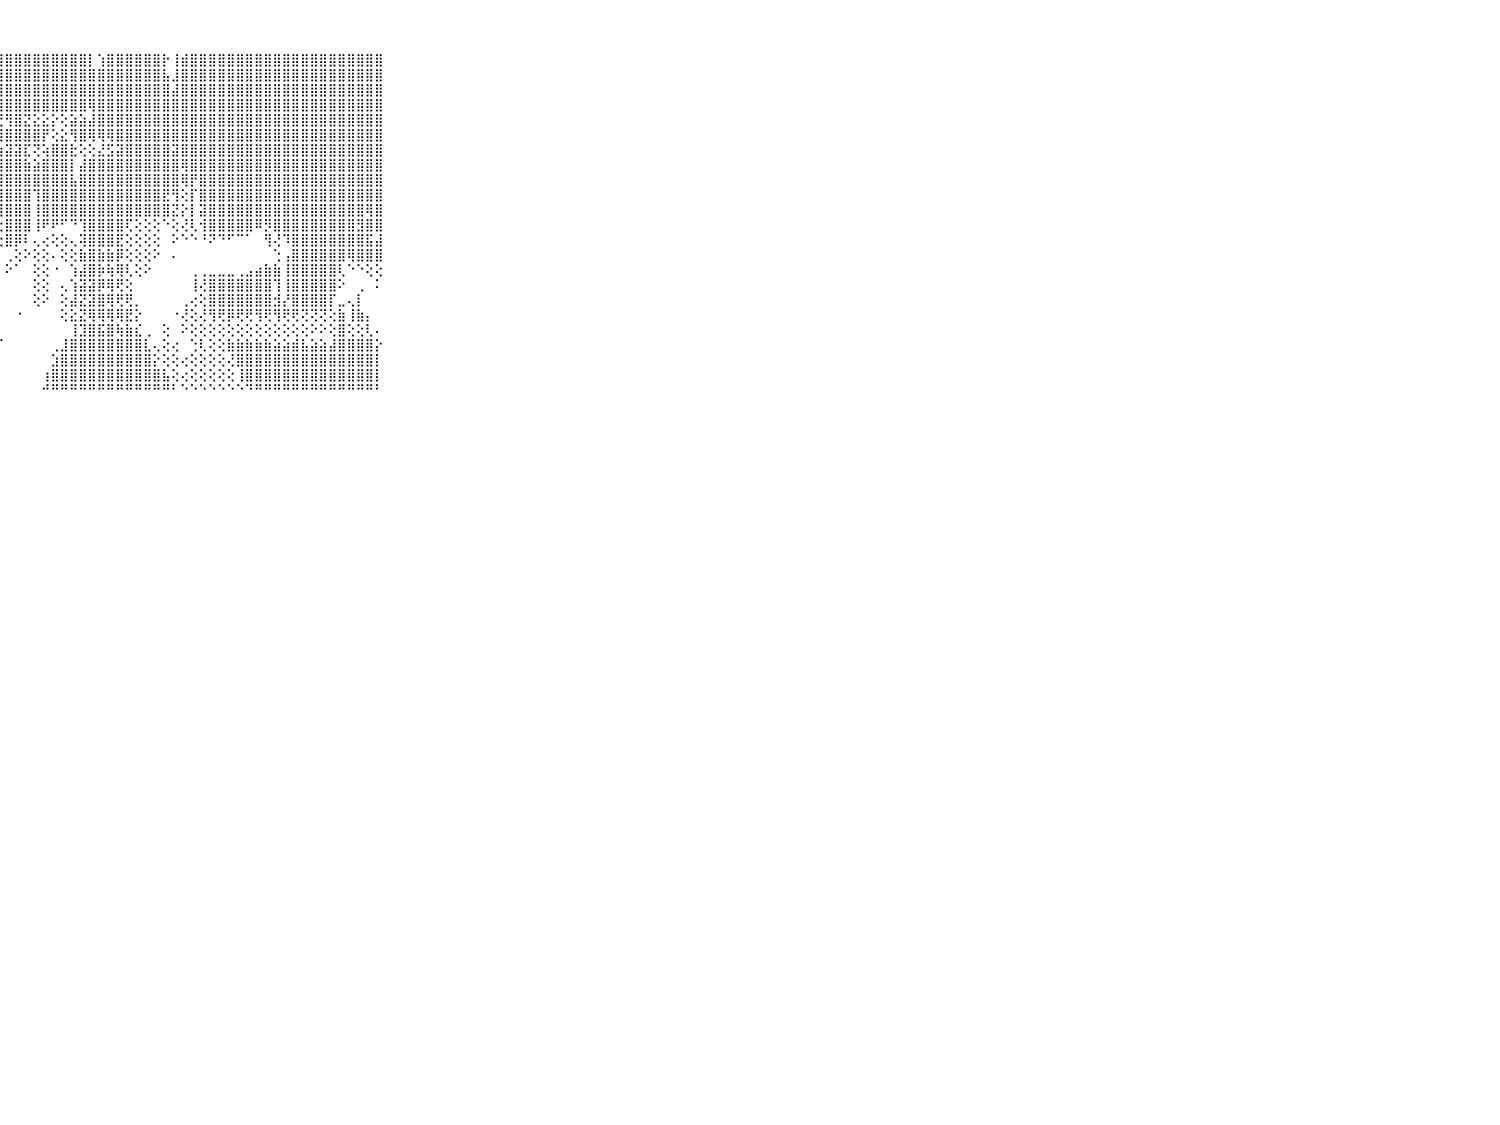

⠀⠀⠀⠀⠀⠀⠀⠀⠀⠀⠀⢝⢕⡝⢿⣿⣷⣿⣿⣿⣿⣿⣿⣿⣿⣿⣿⣿⣿⣿⣿⣿⣿⣿⣿⣿⣿⡇⢱⣿⣿⣿⣿⣿⣿⡗⢸⣾⣿⣿⣿⣿⣿⣿⣿⣿⣿⣿⣿⣿⣿⣿⣿⣿⣿⣿⣿⣿⣿⠀⠀⠀⠀⠀⠀⠀⠀⠀⠀⠀⠀
⠀⠀⠀⠀⠀⠀⠀⠀⠀⠀⠀⢼⣿⣿⣕⢸⣿⣿⣿⣿⣿⣿⣿⣿⣿⣿⣿⣿⣿⣿⣿⣿⣿⣿⣿⣿⣿⣿⣿⣿⣿⣿⣿⣿⣿⣧⣸⣿⣿⣿⣿⣿⣿⣿⣿⣿⣿⣿⣿⣿⣿⣿⣿⣿⣿⣿⣿⣿⣿⠀⠀⠀⠀⠀⠀⠀⠀⠀⠀⠀⠀
⠀⠀⠀⠀⠀⠀⠀⠀⠀⠀⠀⣿⣿⣿⣿⣿⣿⣿⣿⣿⣿⣿⣿⣿⣿⣿⣿⣿⣿⣿⣿⣿⣿⣿⣿⣿⣿⣿⣿⣿⣿⣿⣿⣿⣿⣿⣼⣿⣿⣿⣿⣿⣿⣿⣿⣿⣿⣿⣿⣿⣿⣿⣿⣿⣿⣿⣿⣿⣿⠀⠀⠀⠀⠀⠀⠀⠀⠀⠀⠀⠀
⠀⠀⠀⠀⠀⠀⠀⠀⠀⠀⠀⣿⣿⣿⣿⣿⣿⣿⣿⣿⣿⣿⣿⣿⣿⣿⣿⣿⣿⣿⣿⣿⣿⣿⣿⣿⣿⢿⣿⣿⣿⣿⣿⣿⣿⣿⣿⣿⣿⣿⣿⣿⣿⣿⣿⣿⣿⣿⣿⣿⣿⣿⣿⣿⣿⣿⣿⣿⣿⠀⠀⠀⠀⠀⠀⠀⠀⠀⠀⠀⠀
⠀⠀⠀⠀⠀⠀⠀⠀⠀⠀⠀⣿⣿⣿⣿⣿⢿⢿⢿⢿⢟⢟⢟⣻⣟⢟⢏⢝⢻⣿⣝⣕⣕⡕⢕⣵⣵⣼⣿⣿⣿⣿⣿⣿⣿⣿⣿⣿⣿⣿⣿⣿⣿⣿⣿⣿⣿⣿⣿⣿⣿⣿⣿⣿⣿⣿⣿⣿⣿⠀⠀⠀⠀⠀⠀⠀⠀⠀⠀⠀⠀
⠀⠀⠀⠀⠀⠀⠀⠀⠀⠀⠀⣿⣿⣿⣿⣿⢱⣵⣷⢕⢵⣷⣗⣿⣿⡿⢕⢻⣿⣿⣿⣿⡟⢕⣕⢻⣿⢿⢿⢿⣿⣿⣿⣿⣿⣿⣿⣿⣿⣿⣿⣿⣿⣿⣿⣿⣿⣿⣿⣿⣿⣿⣿⣿⣿⣿⣿⣿⣿⠀⠀⠀⠀⠀⠀⠀⠀⠀⠀⠀⠀
⠀⠀⠀⠀⠀⠀⠀⠀⠀⠀⠀⣿⣿⣿⣿⣷⢷⢟⢕⣵⣎⢟⢟⢟⢟⣵⣾⣷⣽⣽⣏⢝⢵⣿⣿⣗⢕⢕⣜⣫⣽⣿⣿⣿⣿⣿⣽⣿⣿⣿⣿⣿⣿⣿⣿⣿⣿⣿⣿⣿⣿⣿⣿⣿⣿⣿⣿⣿⣿⠀⠀⠀⠀⠀⠀⠀⠀⠀⠀⠀⠀
⠀⠀⠀⠀⠀⠀⠀⠀⠀⠀⠀⣿⣿⣿⣿⡟⢕⢕⣺⣿⣿⣵⡕⢕⢱⣽⣿⣿⣿⣿⣷⣵⣿⣿⣿⡇⣼⣿⣿⣿⣿⣿⣿⣿⣿⣿⣿⢿⣿⣿⣿⣿⣿⣿⣿⣿⣿⣿⣿⣿⣿⣿⣿⣿⣿⣿⣿⣿⣿⠀⠀⠀⠀⠀⠀⠀⠀⠀⠀⠀⠀
⠀⠀⠀⠀⠀⠀⠀⠀⠀⠀⠀⣿⣿⣿⣿⡏⢕⣺⣿⣿⣿⣯⣯⡕⣽⣯⣿⣿⣿⣿⣿⣿⣿⣿⣿⣧⣿⣿⣿⣿⣿⣿⣿⣿⣿⣿⣿⢿⡟⣿⣿⣿⣿⣿⣿⣿⣿⣿⣿⣿⣿⣿⣿⣿⣿⣿⣿⣿⣿⠀⠀⠀⠀⠀⠀⠀⠀⠀⠀⠀⠀
⠀⠀⠀⠀⠀⠀⠀⠀⠀⠀⠀⣿⣿⣿⣿⡗⢕⣿⣿⣿⣿⣿⣿⡇⣿⣿⣿⣿⣿⣿⣿⢹⣿⣿⣿⣿⣿⣿⣿⣿⣿⣿⣿⣿⣿⣟⢻⢕⡏⣿⣿⣿⣿⣿⣿⣿⣿⣿⣿⣿⣿⣿⣿⣿⣿⣿⣿⣿⣿⠀⠀⠀⠀⠀⠀⠀⠀⠀⠀⠀⠀
⠀⠀⠀⠀⠀⠀⠀⠀⠀⠀⠀⣿⣿⣿⣿⣏⢕⣿⣿⣿⣿⣿⣿⡕⣿⢿⣿⣿⣿⣿⣿⢸⣿⣿⣿⣿⣿⣿⣿⣿⣿⣿⣿⣿⣿⣿⣝⡕⡇⣽⣿⣿⣿⣿⣿⣿⣿⣿⣿⣿⣿⣿⣿⣿⣿⣿⣿⢿⣿⠀⠀⠀⠀⠀⠀⠀⠀⠀⠀⠀⠀
⠀⠀⠀⠀⠀⠀⠀⠀⠀⠀⠀⣿⣿⣿⣿⡇⢕⣿⣿⣿⣿⣿⣿⢇⢇⠀⠁⢕⣿⣿⣿⢸⠟⠟⠋⠙⢹⣿⣿⣿⣿⢏⢕⢕⢕⠑⢕⢜⢇⢺⣿⣿⣿⣿⣿⠿⡻⣿⣿⣿⣿⣿⣿⣿⣿⣿⣻⣿⣿⠀⠀⠀⠀⠀⠀⠀⠀⠀⠀⠀⠀
⠀⠀⠀⠀⠀⠀⠀⠀⠀⠀⠀⣿⣿⣿⣿⡇⢕⣿⣿⣿⣿⣿⣿⡕⡇⠀⠀⢕⣿⡿⠇⢄⢔⢕⢕⢄⢽⣿⣿⣿⣟⢕⢕⢕⢕⠀⠕⠑⠑⠘⠝⠙⠋⠉⠁⠀⢻⢜⠹⣿⣿⣿⣿⣿⣿⣿⣿⣯⣼⠀⠀⠀⠀⠀⠀⠀⠀⠀⠀⠀⠀
⠀⠀⠀⠀⠀⠀⠀⠀⠀⠀⠀⣿⣿⣿⣿⡇⢕⣿⣿⣿⣟⣿⣷⢇⠁⠀⠀⠅⢀⢕⠕⢕⢕⠄⢕⢕⣷⣿⣷⣷⡿⢕⢕⢕⠕⠀⠄⠀⠀⠀⠀⠀⠀⠀⠀⠀⠀⢑⢠⣿⣿⣿⣿⣿⣿⢿⣿⣿⣿⠀⠀⠀⠀⠀⠀⠀⠀⠀⠀⠀⠀
⠀⠀⠀⠀⠀⠀⠀⠀⠀⠀⠀⣿⣿⣿⣿⡇⢕⣿⣿⣽⣿⣿⣿⢞⡄⠀⠀⠄⠕⠁⠀⢕⢕⠐⠀⢱⣼⣿⡷⢷⢿⢇⢕⠕⠀⠀⠀⠀⢀⢀⣀⣀⣀⢀⣠⣴⣷⣷⢸⣿⣿⣿⣿⣿⢇⠑⠑⢕⢕⠀⠀⠀⠀⠀⠀⠀⠀⠀⠀⠀⠀
⠀⠀⠀⠀⠀⠀⠀⠀⠀⠀⠀⣽⣽⣽⣽⡇⢕⣯⣽⣽⣿⡷⣾⢕⡏⠁⠀⠀⠀⠀⠀⢕⢕⠀⢄⢱⣽⣽⡿⢿⢟⢕⠀⠀⠀⠀⠀⠀⢸⢜⣿⣿⣿⣿⣿⣿⣿⢹⢸⣿⣿⣿⣿⣿⠕⠀⢀⠀⠅⠀⠀⠀⠀⠀⠀⠀⠀⠀⠀⠀⠀
⠀⠀⠀⠀⠀⠀⠀⠀⠀⠀⠀⣿⣿⣿⣿⢇⢕⢇⢱⢱⢻⡟⢜⢱⣷⢀⠀⠀⠀⠀⠀⢕⠕⠀⢕⣼⣝⣽⣿⢿⢟⢟⡀⠀⠀⠀⠀⢀⢔⢕⣿⣿⣿⣿⣿⣿⣿⣺⡜⣿⣿⣿⣿⡏⣀⢄⡇⠀⠀⠀⠀⠀⠀⠀⠀⠀⠀⠀⠀⠀⠀
⠀⠀⠀⠀⠀⠀⠀⠀⠀⠀⠀⢼⢿⢹⢝⢕⢕⢗⢗⢕⢗⢗⢕⢸⣿⠕⠀⠀⠀⠐⠀⠀⠀⠀⢕⣕⣝⢿⢿⢿⢿⣟⡕⠀⠀⠀⠐⢜⢕⢜⢻⢟⡿⢟⢟⢻⢟⢻⢟⢟⢝⢝⢝⢕⣷⢸⣷⡄⠀⠀⠀⠀⠀⠀⠀⠀⠀⠀⠀⠀⠀
⠀⠀⠀⠀⠀⠀⠀⠀⠀⠀⠀⢕⢕⢕⢕⢕⢕⢕⢕⢕⢕⢕⢱⣿⡟⠀⠀⡀⠀⠀⠀⠀⠀⠀⠀⢸⣹⣿⣯⣿⢷⣷⣎⢀⠀⢕⠀⠕⢕⢕⢕⢕⢕⢕⢕⢕⢕⢕⢕⢕⢕⠕⠕⢕⣿⢕⢕⢇⠄⠀⠀⠀⠀⠀⠀⠀⠀⠀⠀⠀⠀
⠀⠀⠀⠀⠀⠀⠀⠀⠀⠀⠀⠕⢕⢕⢕⢕⢝⢝⢝⢕⢕⢝⢹⣿⣕⢕⠀⠈⠀⠀⠀⠀⠀⢀⣸⣿⣿⣿⣿⣿⣿⣿⣿⣇⢄⢕⢔⠀⢑⢇⢕⢕⣷⣷⣷⣷⣷⣵⣵⣾⣧⣵⣵⣼⣿⣿⣿⣿⡕⠀⠀⠀⠀⠀⠀⠀⠀⠀⠀⠀⠀
⠀⠀⠀⠀⠀⠀⠀⠀⠀⠀⠀⣿⣿⣿⣿⣿⣿⣿⣿⣿⣿⣿⣿⣿⣿⢕⠀⠀⠀⠀⠀⠀⠀⣱⣿⣿⣿⣿⣿⣿⣿⣿⣿⣿⡕⢕⢕⢔⢕⢕⢕⢕⢜⣿⣿⣿⣿⣿⣿⣿⣿⣿⣿⣿⣿⣿⣿⣿⡇⠀⠀⠀⠀⠀⠀⠀⠀⠀⠀⠀⠀
⠀⠀⠀⠀⠀⠀⠀⠀⠀⠀⠀⣿⣿⣿⣿⣿⣿⣿⣿⣿⣿⣿⣿⣿⡿⢁⠀⠀⠀⠀⠀⠀⢰⣿⣿⣿⣿⣿⣿⣿⣿⣿⣿⣿⣿⣧⢕⢔⢕⢕⢕⢕⢕⢸⣿⣿⣿⣿⣿⣿⣿⣿⣿⣿⣿⣿⣿⣿⡇⠀⠀⠀⠀⠀⠀⠀⠀⠀⠀⠀⠀
⠀⠀⠀⠀⠀⠀⠀⠀⠀⠀⠀⠛⠛⠛⠛⠛⠛⠛⠛⠛⠛⠛⠛⠛⠃⠑⠐⠀⠀⠀⠀⠀⠚⠛⠛⠛⠛⠛⠛⠛⠛⠛⠛⠛⠛⠛⠃⠑⠑⠑⠑⠑⠑⠑⠙⠛⠛⠛⠛⠛⠛⠛⠛⠛⠛⠛⠛⠛⠃⠀⠀⠀⠀⠀⠀⠀⠀⠀⠀⠀⠀